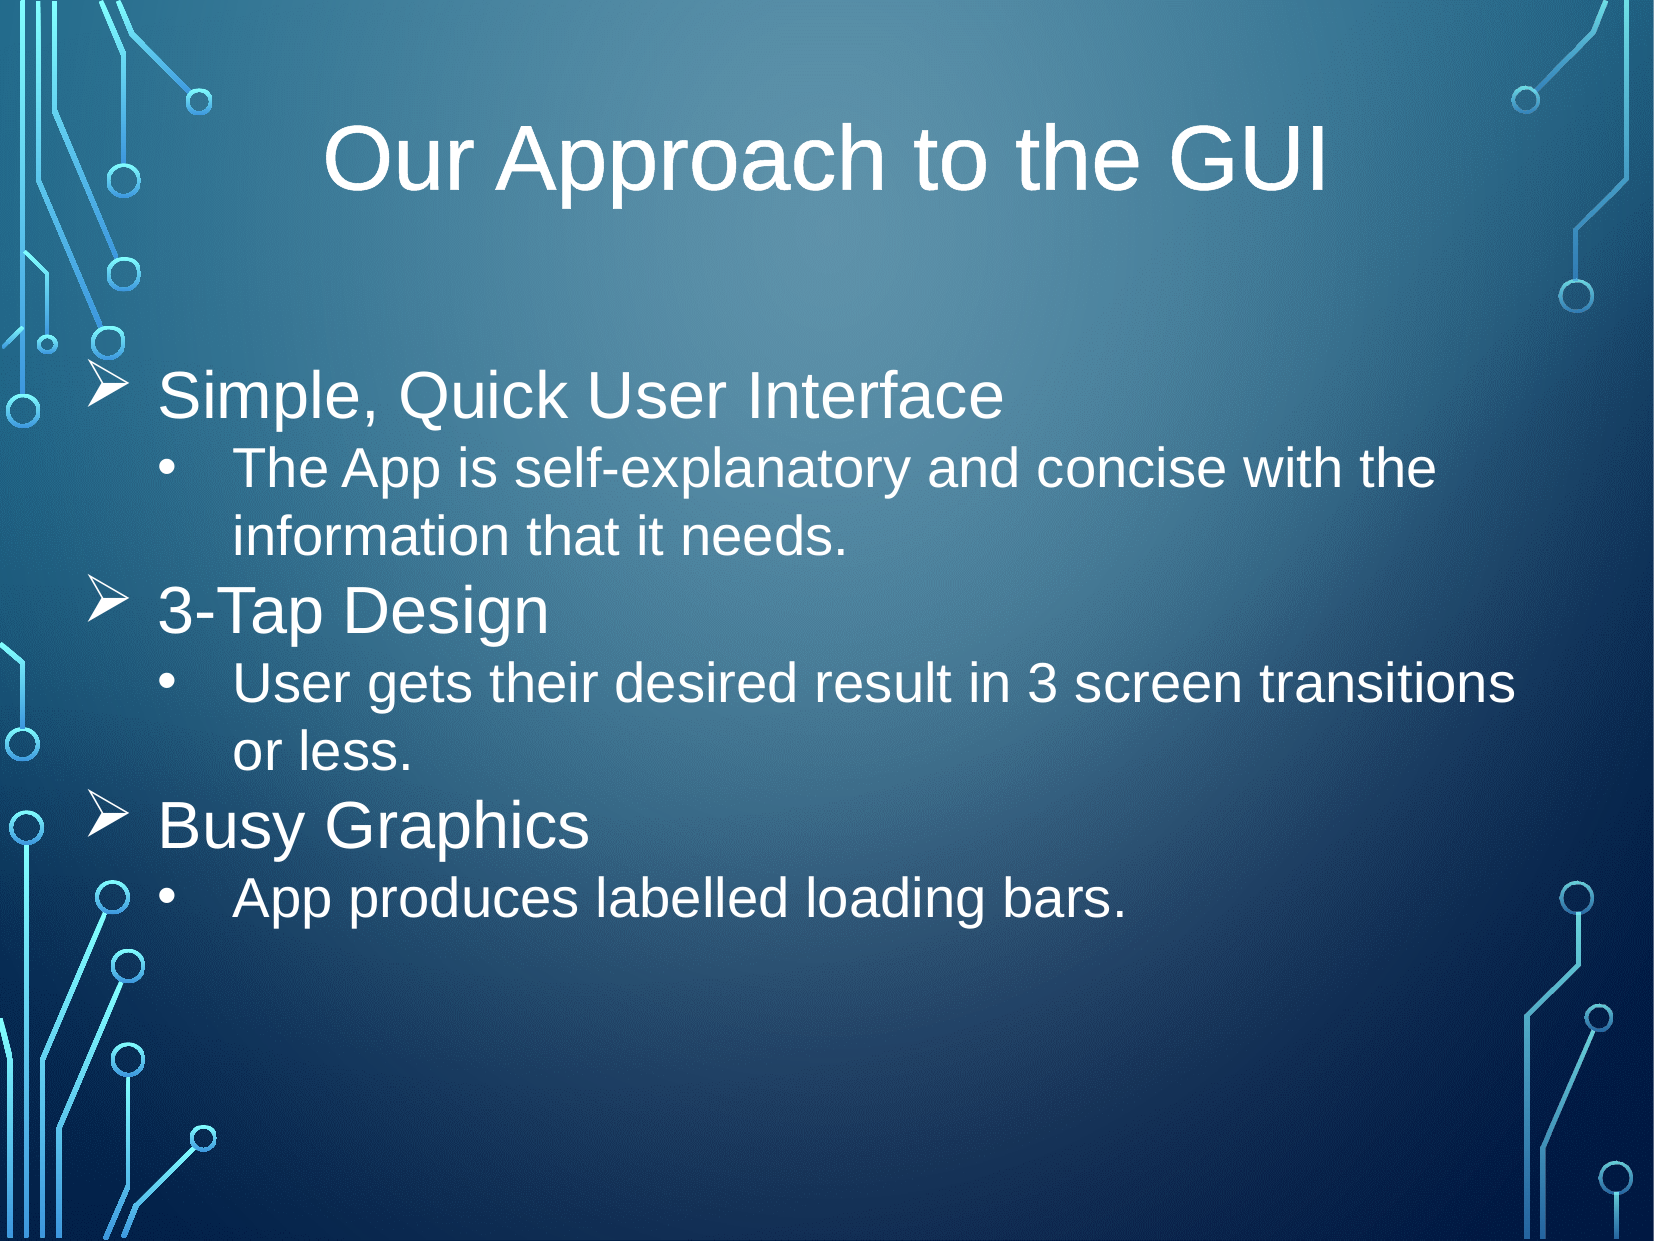

Our Approach to the GUI
Simple, Quick User Interface
The App is self-explanatory and concise with the information that it needs.
3-Tap Design
User gets their desired result in 3 screen transitions or less.
Busy Graphics
App produces labelled loading bars.